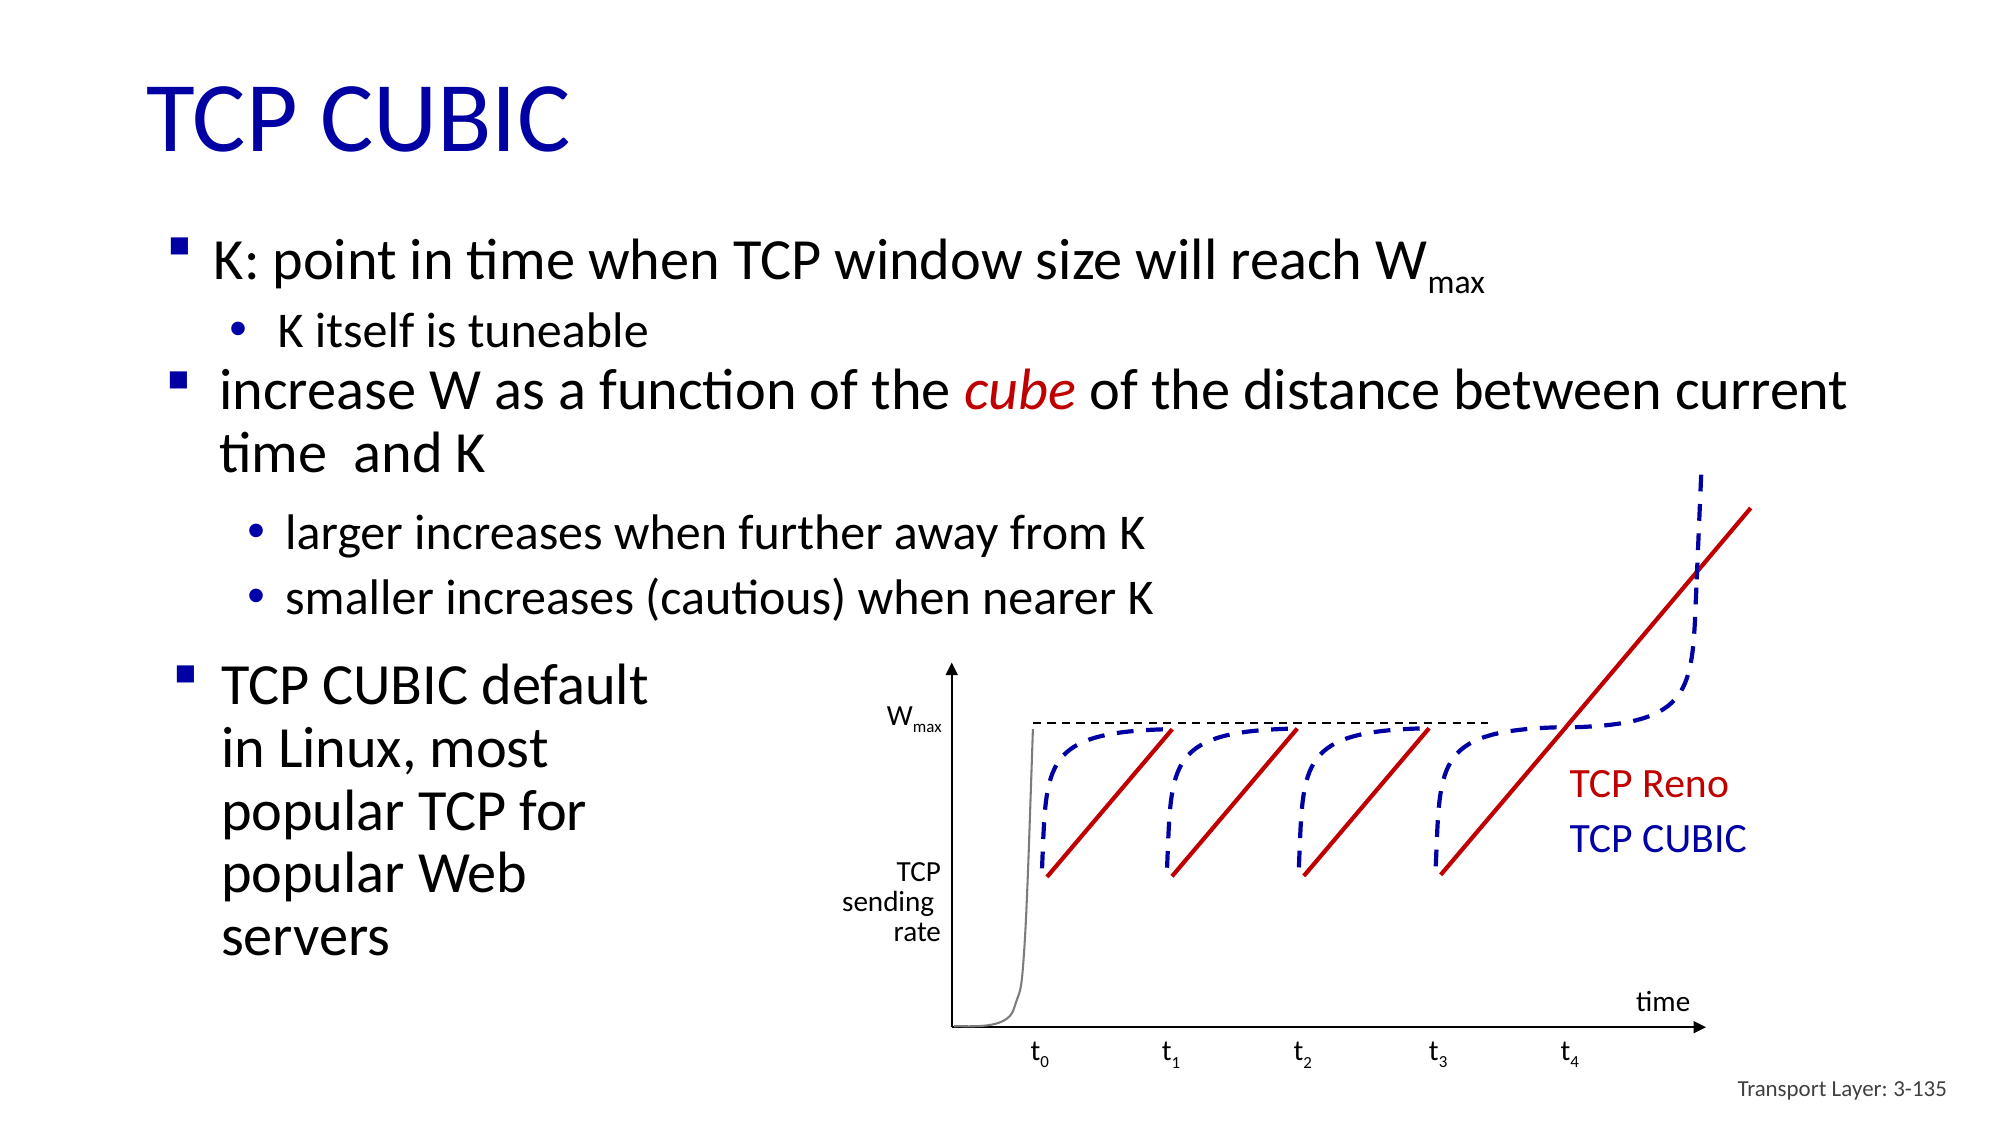

# TCP CUBIC
K: point in time when TCP window size will reach Wmax
K itself is tuneable

increase W as a function of the cube of the distance between current time  and K

Wmax

TCP Reno
TCP CUBIC

TCP
sending
rate

time
t0
t3
t4
t2
t1
larger increases when further away from K
smaller increases (cautious) when nearer K

TCP CUBIC default in Linux, most popular TCP for popular Web servers

Transport Layer: 3-135